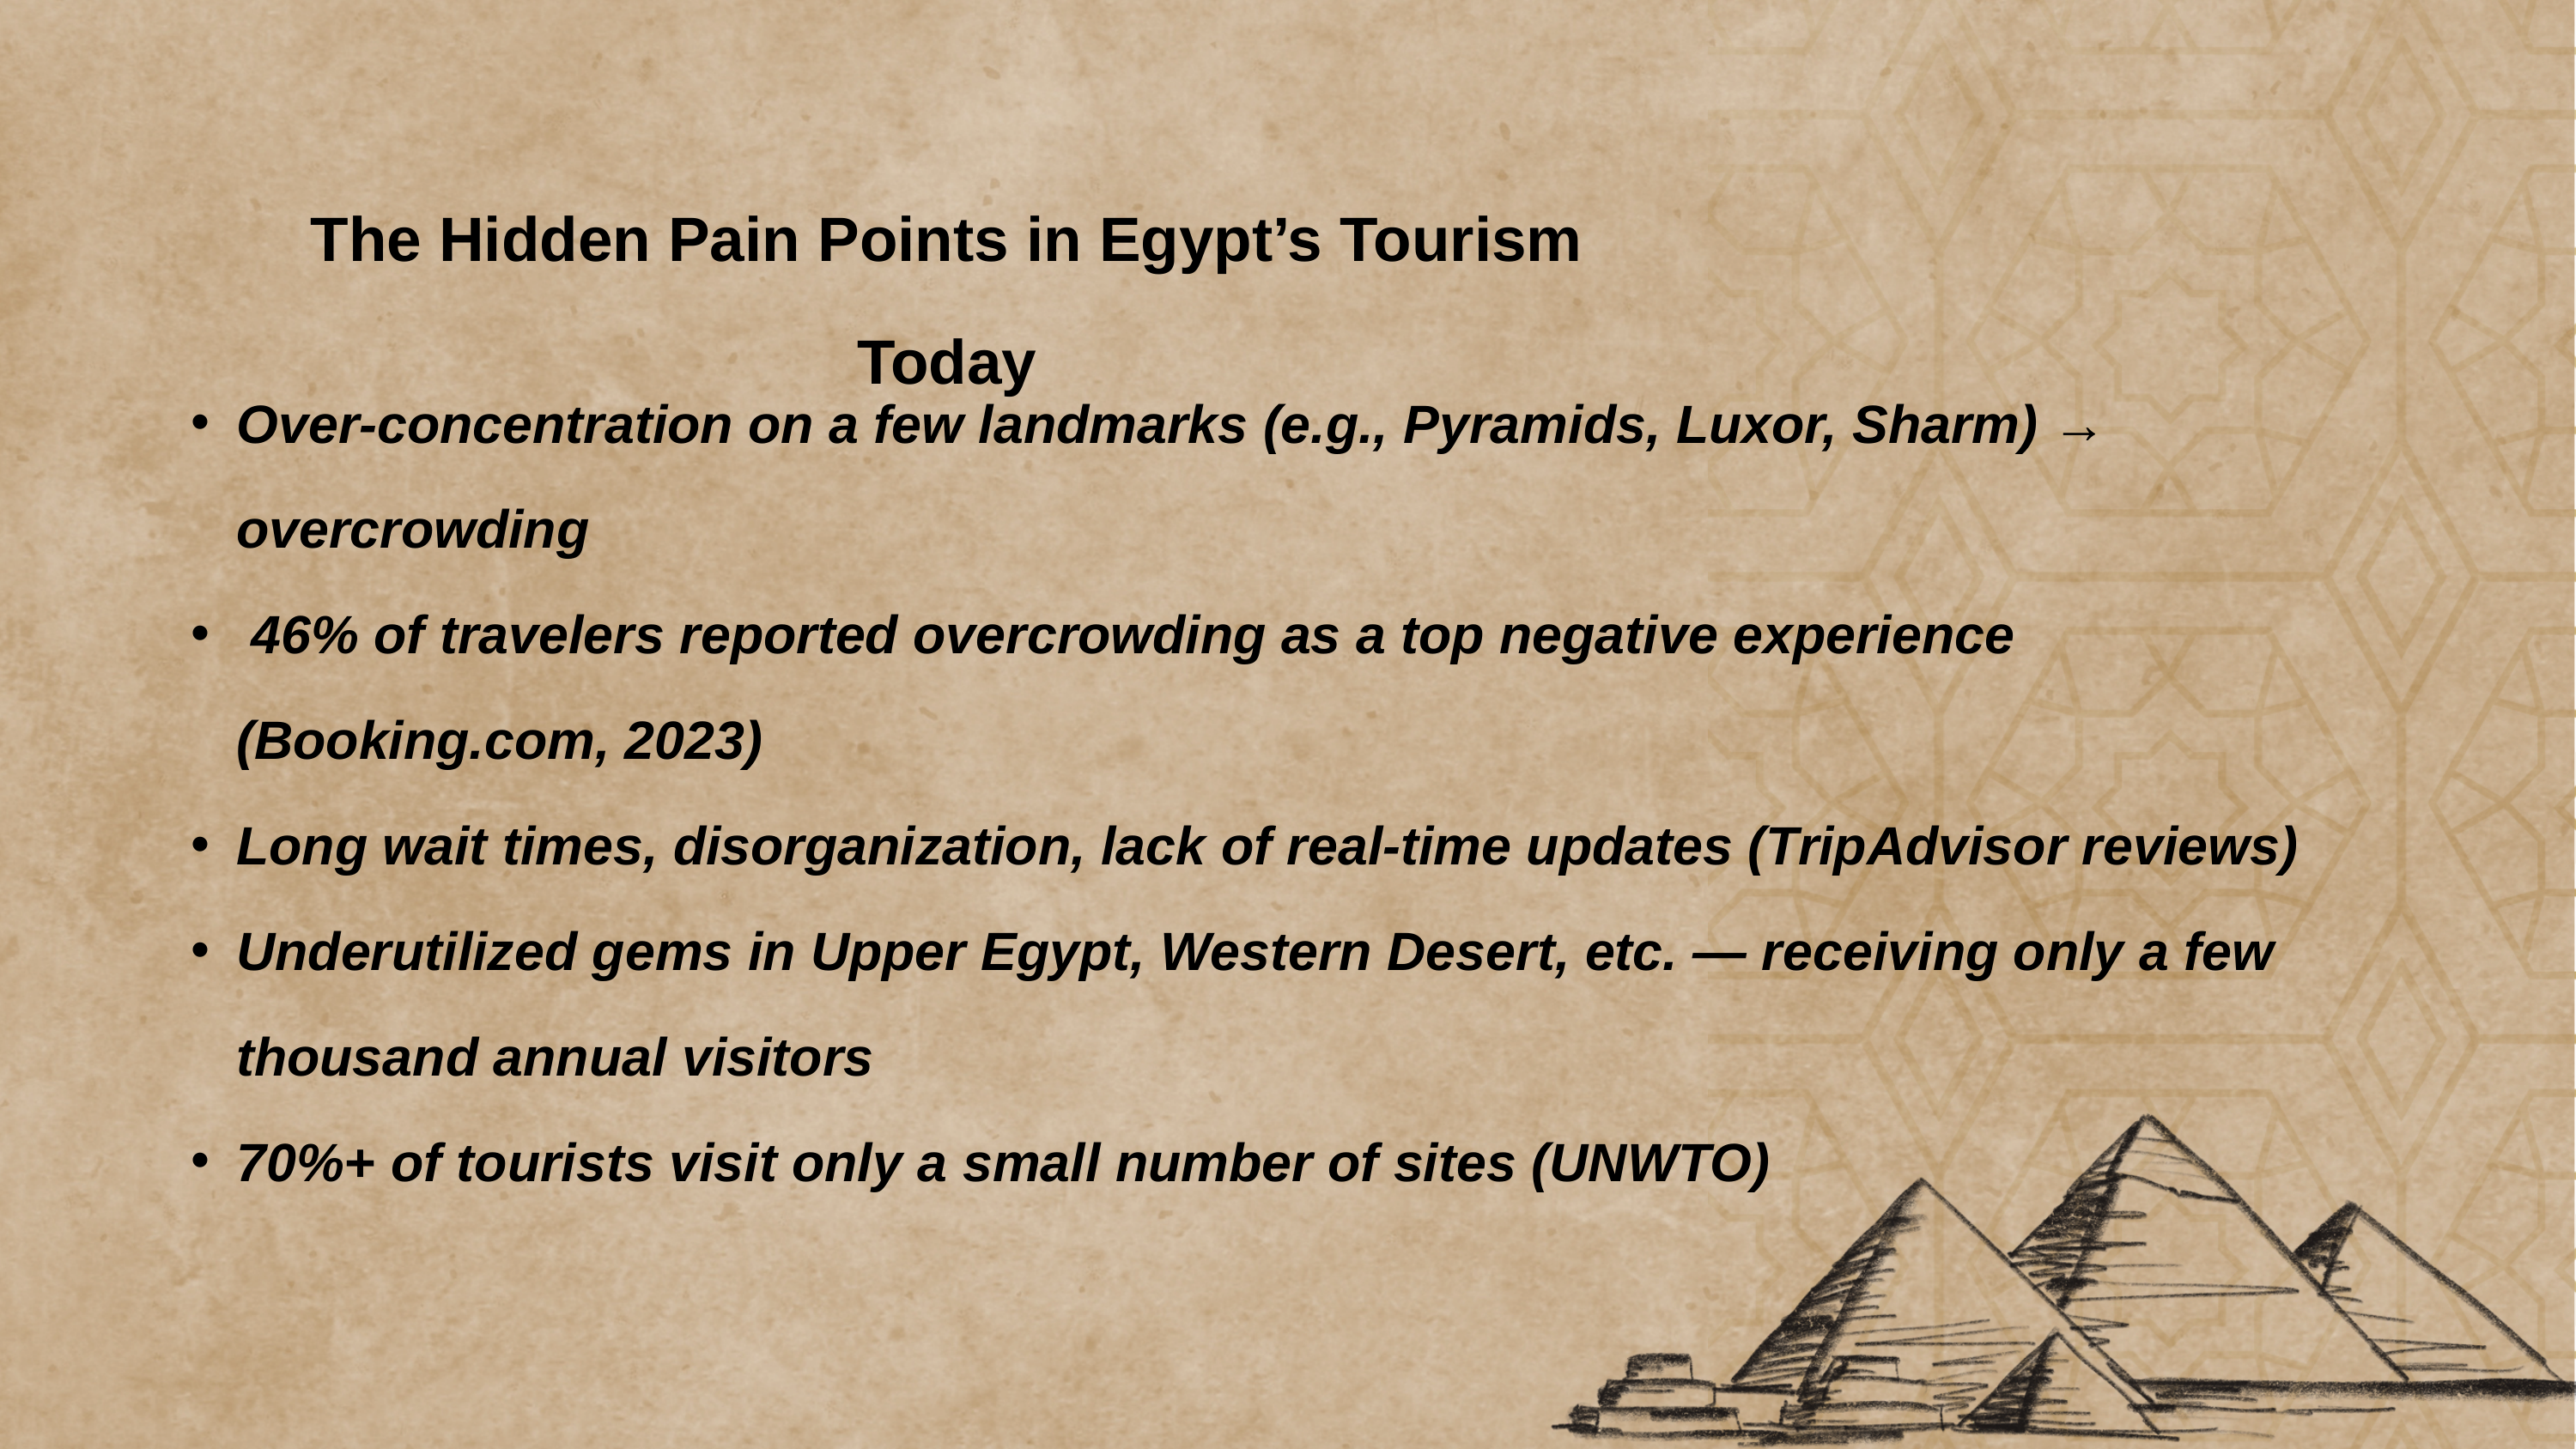

The Hidden Pain Points in Egypt’s Tourism Today
Over-concentration on a few landmarks (e.g., Pyramids, Luxor, Sharm) → overcrowding
 46% of travelers reported overcrowding as a top negative experience (Booking.com, 2023)
Long wait times, disorganization, lack of real-time updates (TripAdvisor reviews)
Underutilized gems in Upper Egypt, Western Desert, etc. — receiving only a few thousand annual visitors
70%+ of tourists visit only a small number of sites (UNWTO)